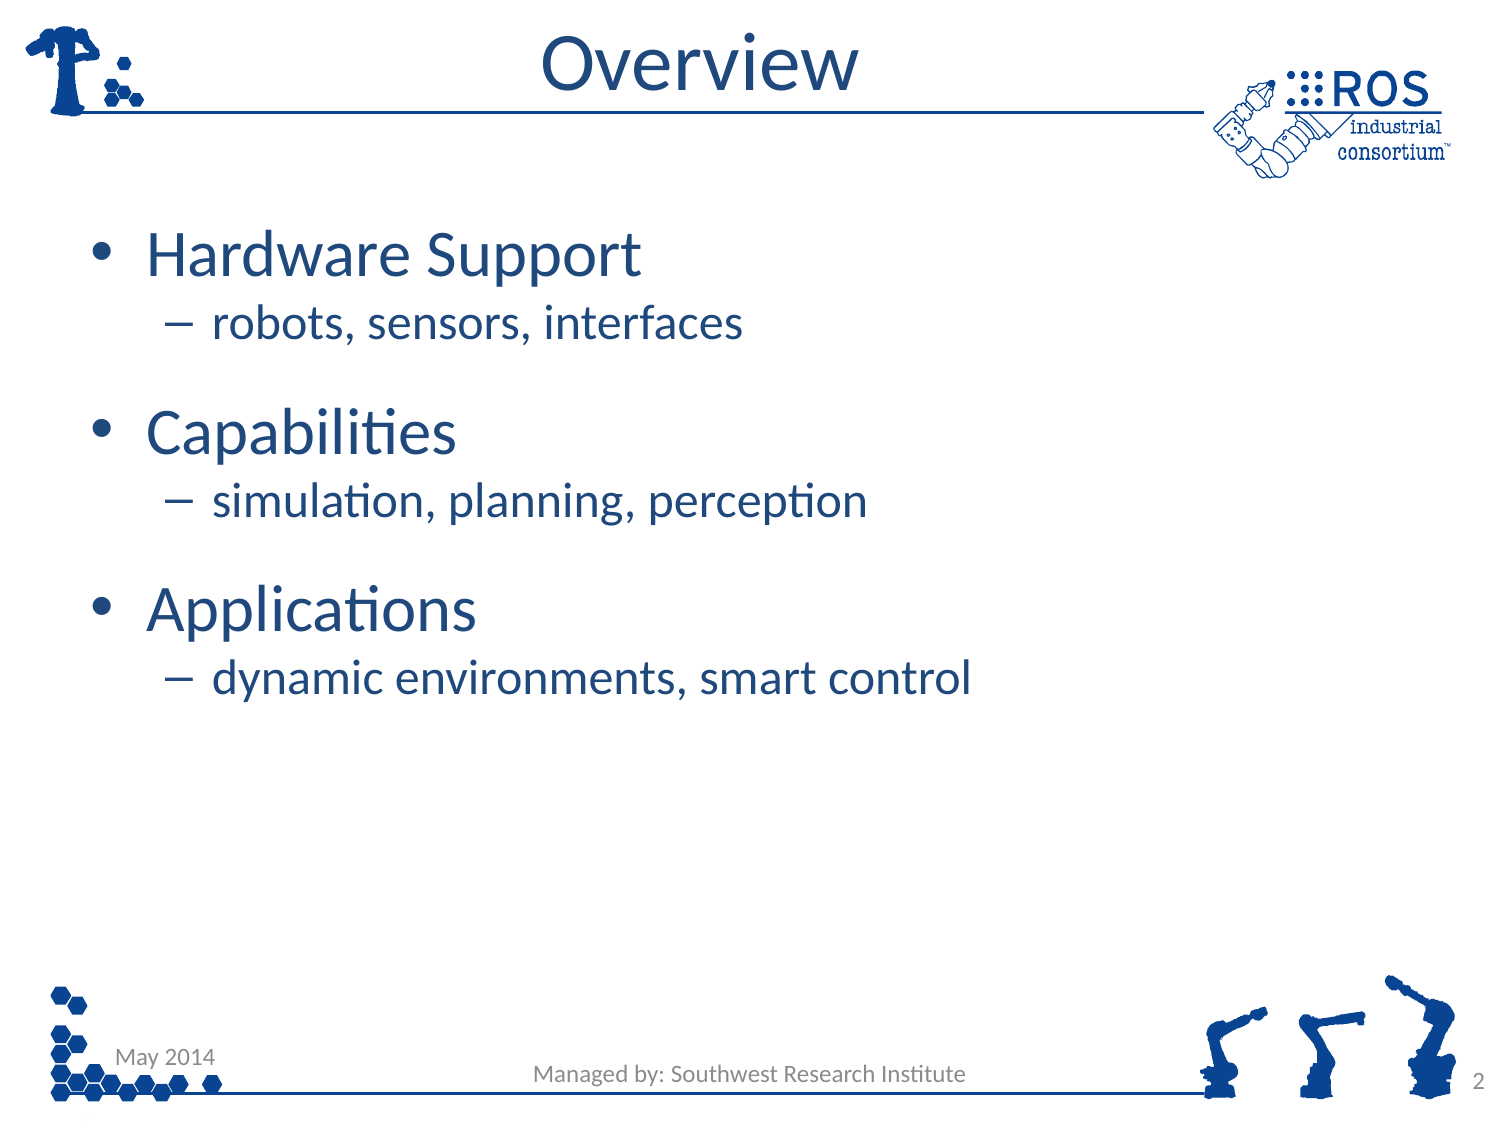

# Overview
Hardware Support
robots, sensors, interfaces
Capabilities
simulation, planning, perception
Applications
dynamic environments, smart control
May 2014
Managed by: Southwest Research Institute
2